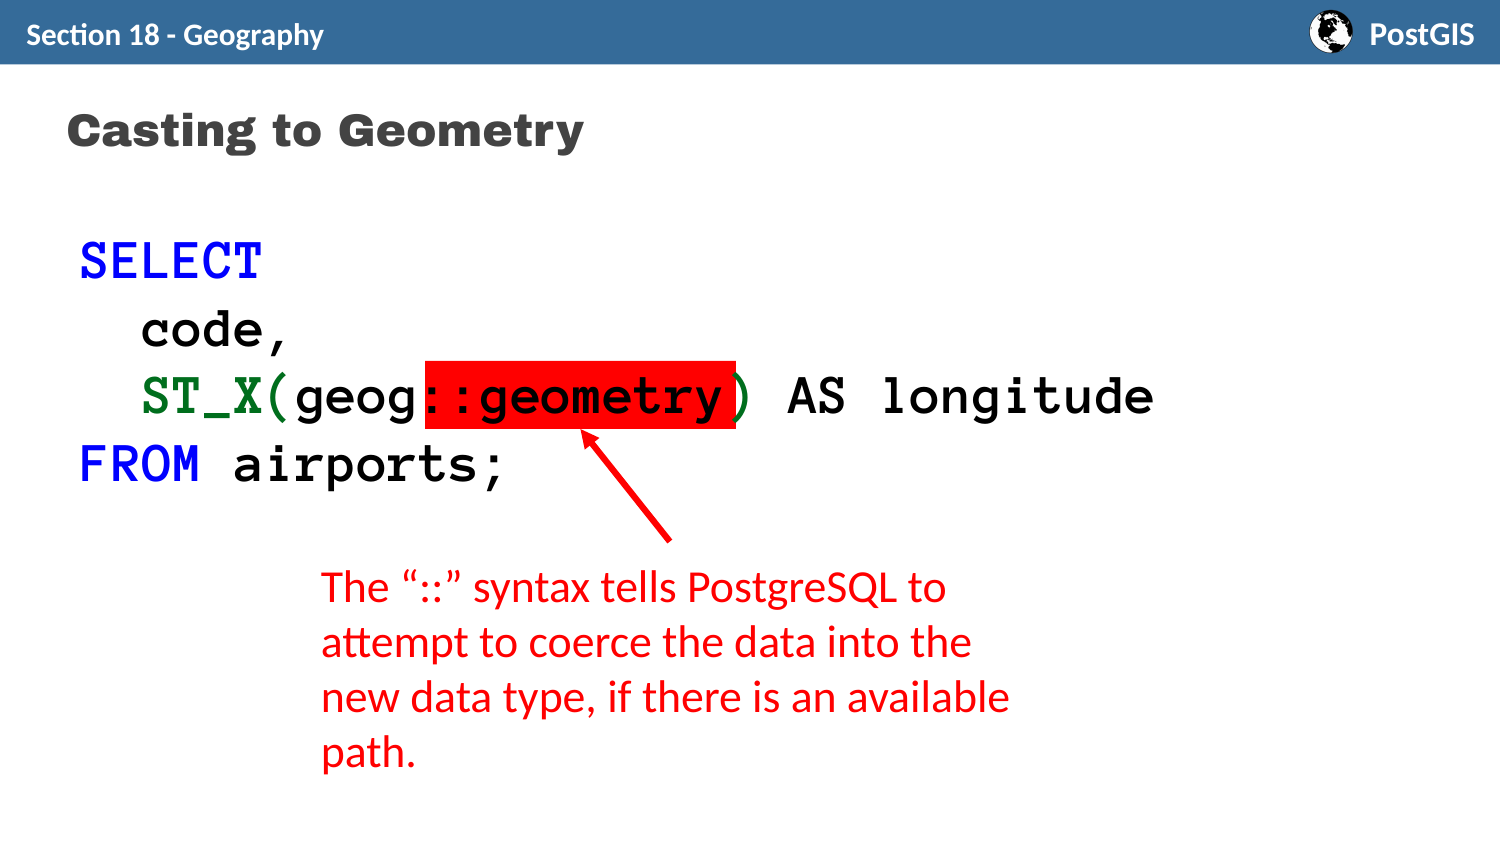

Section 18 - Geography
# Casting to Geometry
SELECT
  code,
  ST_X(geog::geometry) AS longitude
FROM airports;

The “::” syntax tells PostgreSQL to attempt to coerce the data into the new data type, if there is an available path.